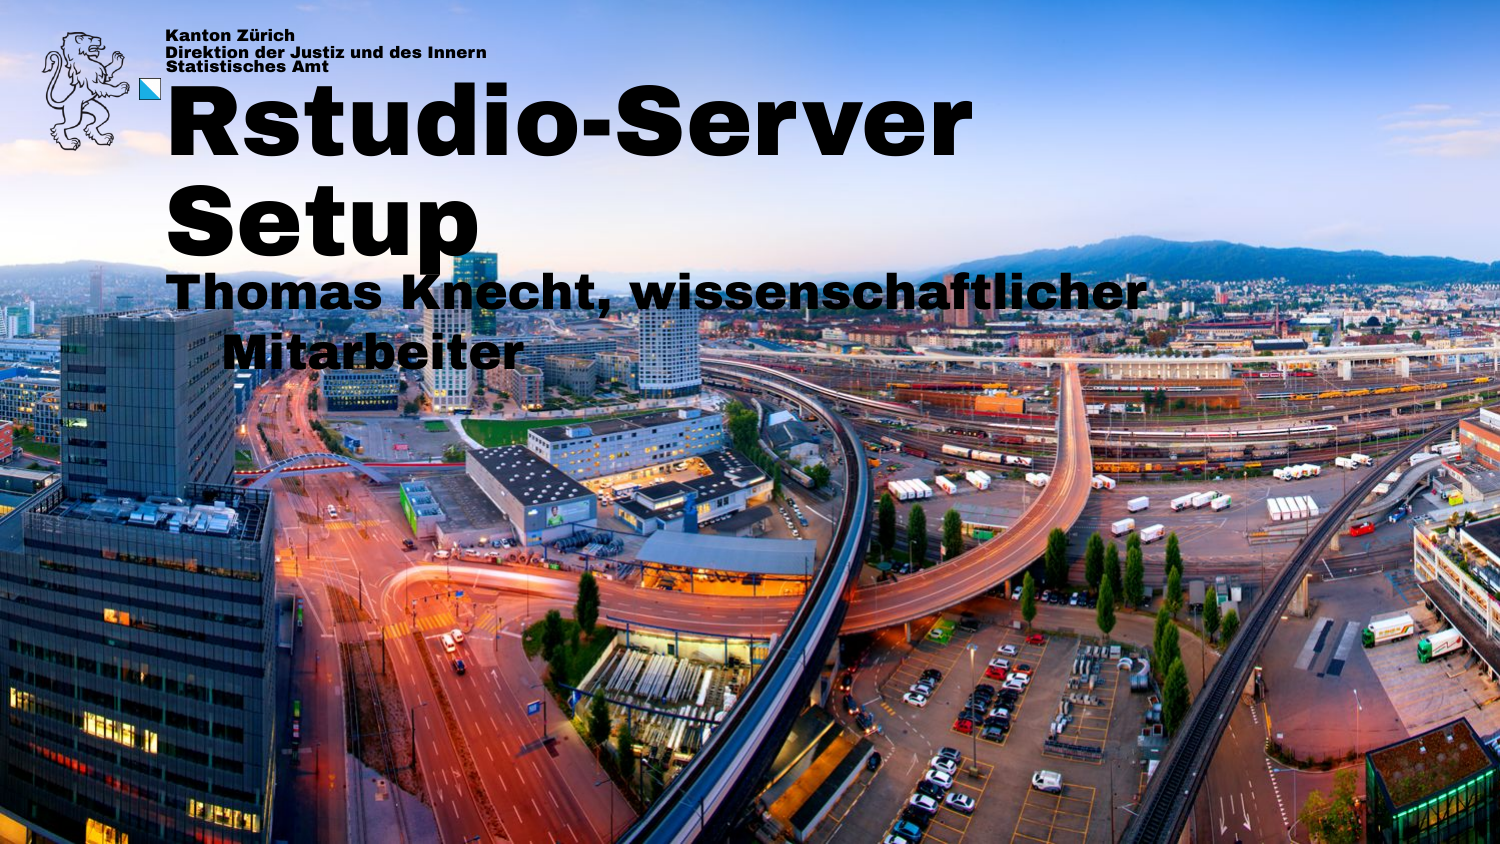

Statistisches Amt
Rstudio-Server
Setup
Thomas Knecht, wissenschaftlicher Mitarbeiter